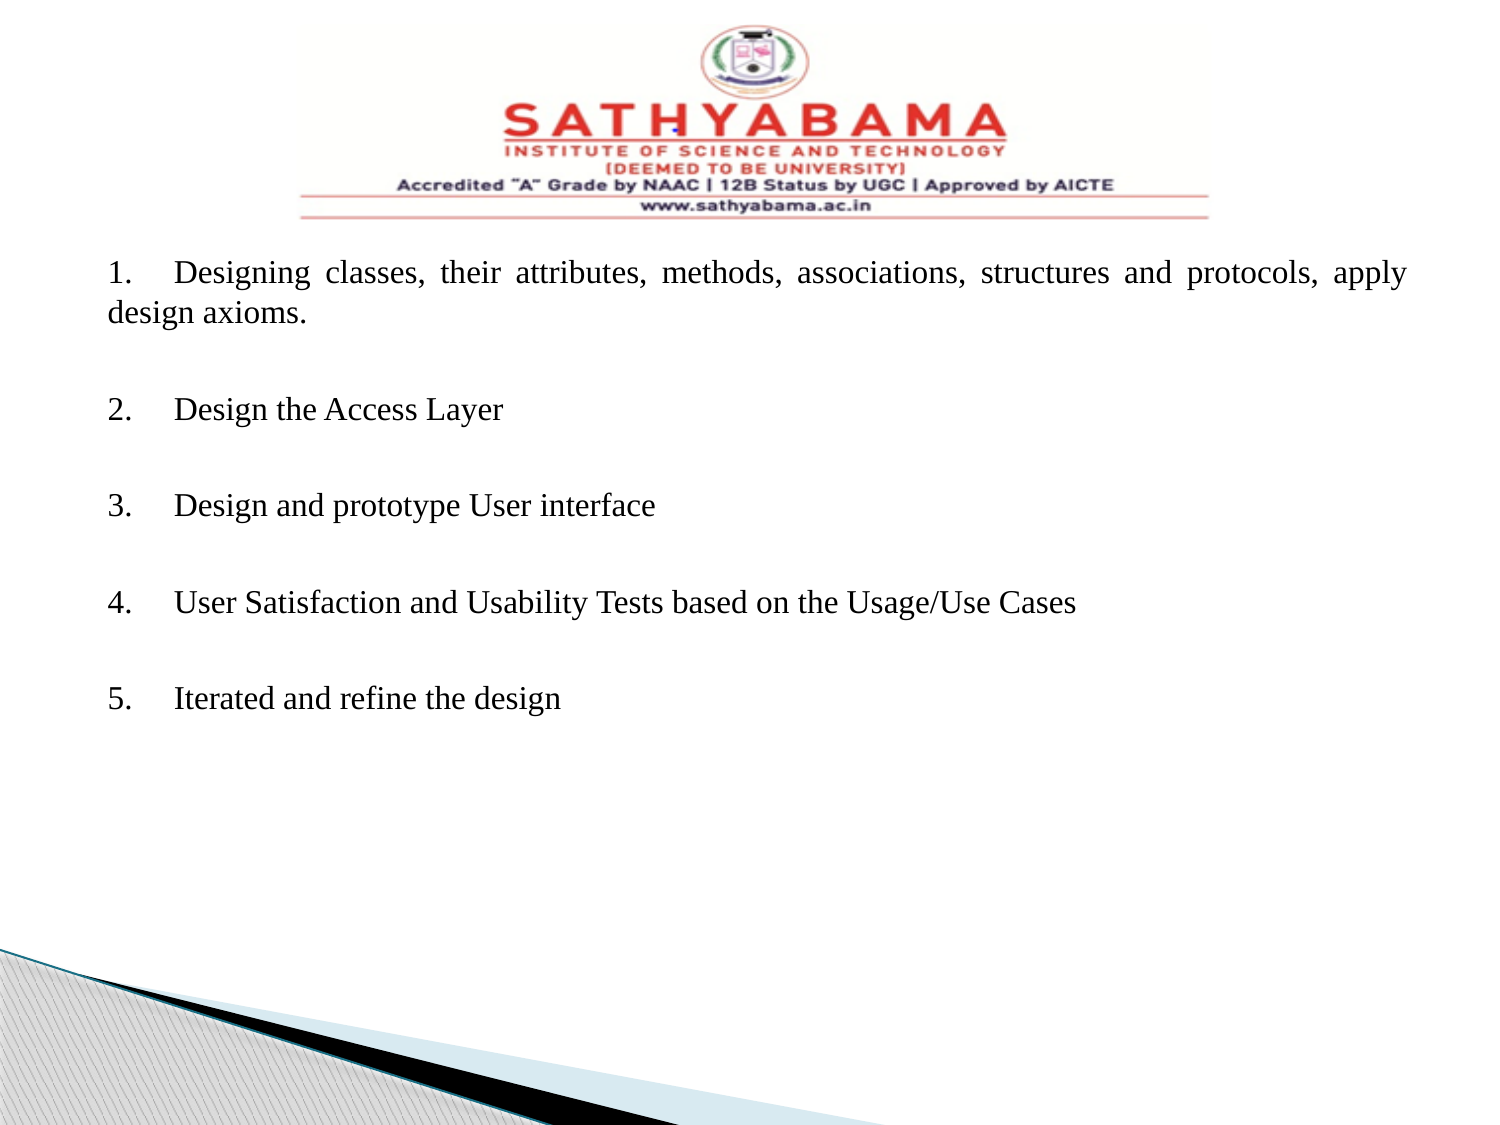

#
1.     Designing classes, their attributes, methods, associations, structures and protocols, apply design axioms.

2.     Design the Access Layer

3.     Design and prototype User interface

4.     User Satisfaction and Usability Tests based on the Usage/Use Cases

5.     Iterated and refine the design